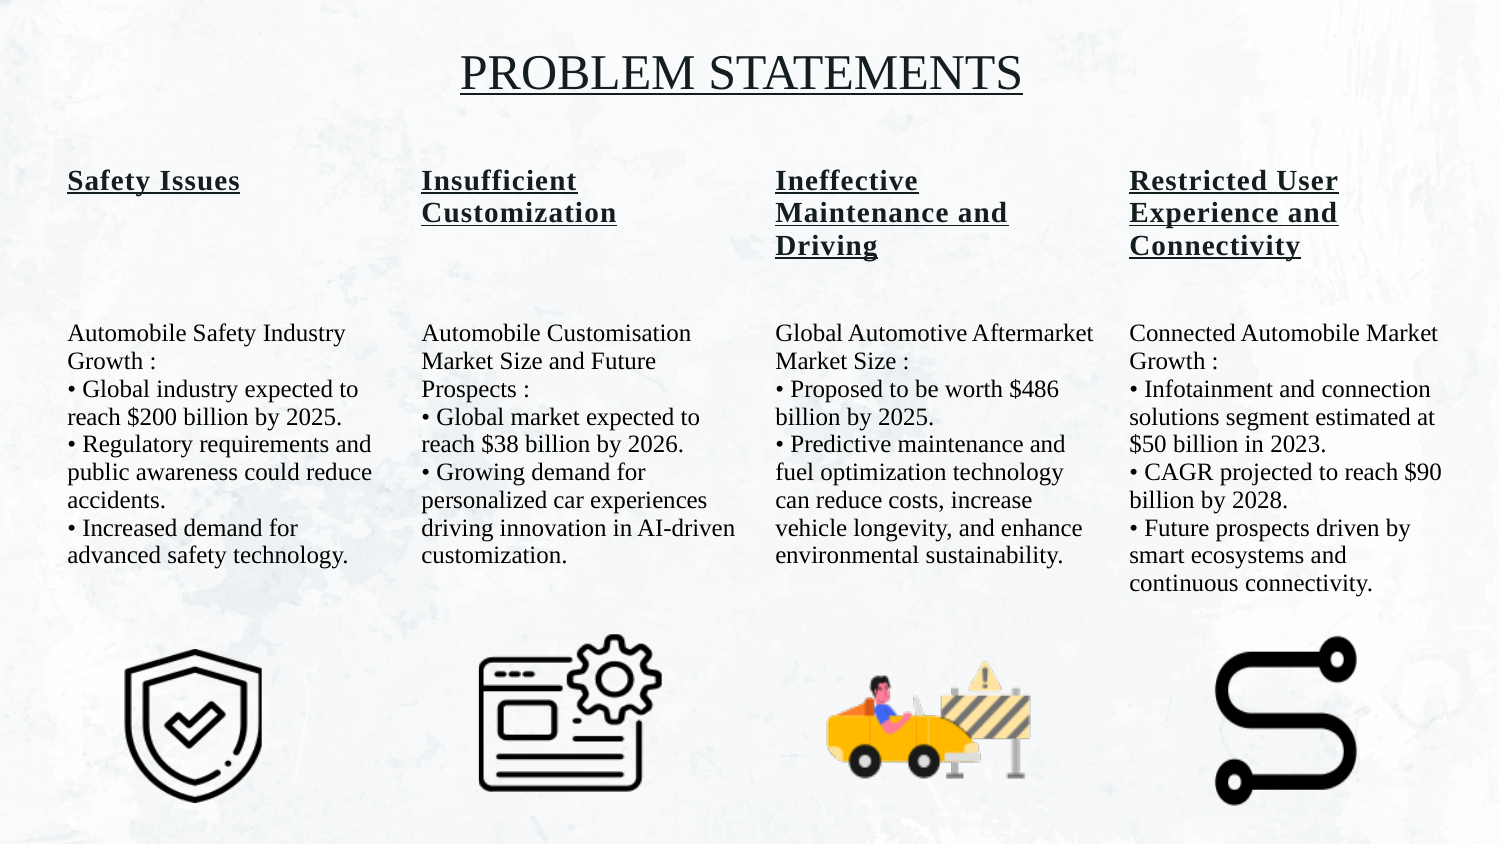

PROBLEM STATEMENTS

| Safety Issues | Insufficient Customization | Ineffective Maintenance and Driving | Restricted User Experience and Connectivity |
| --- | --- | --- | --- |
| Automobile Safety Industry Growth : • Global industry expected to reach $200 billion by 2025. • Regulatory requirements and public awareness could reduce accidents. • Increased demand for advanced safety technology. | Automobile Customisation Market Size and Future Prospects : • Global market expected to reach $38 billion by 2026. • Growing demand for personalized car experiences driving innovation in AI-driven customization. | Global Automotive Aftermarket Market Size : • Proposed to be worth $486 billion by 2025. • Predictive maintenance and fuel optimization technology can reduce costs, increase vehicle longevity, and enhance environmental sustainability. | Connected Automobile Market Growth : • Infotainment and connection solutions segment estimated at $50 billion in 2023. • CAGR projected to reach $90 billion by 2028. • Future prospects driven by smart ecosystems and continuous connectivity. |
|  |  |  |  |